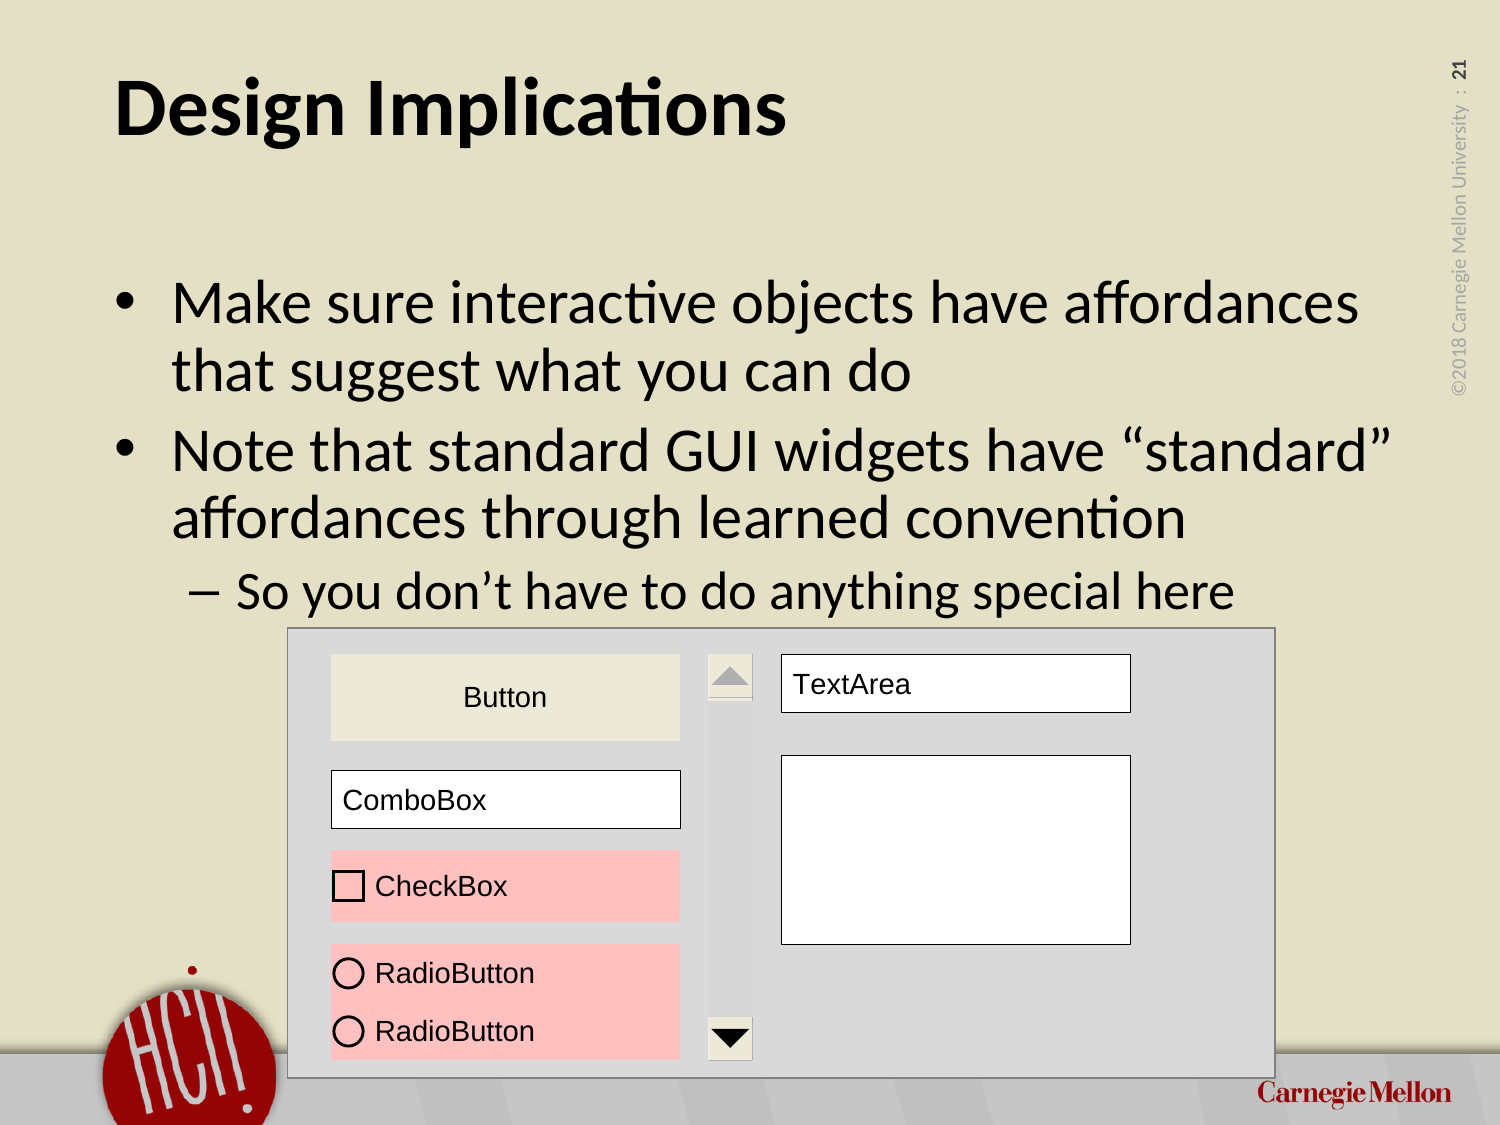

# Design Implications
Make sure interactive objects have affordances that suggest what you can do
Note that standard GUI widgets have “standard” affordances through learned convention
So you don’t have to do anything special here

ComboBox